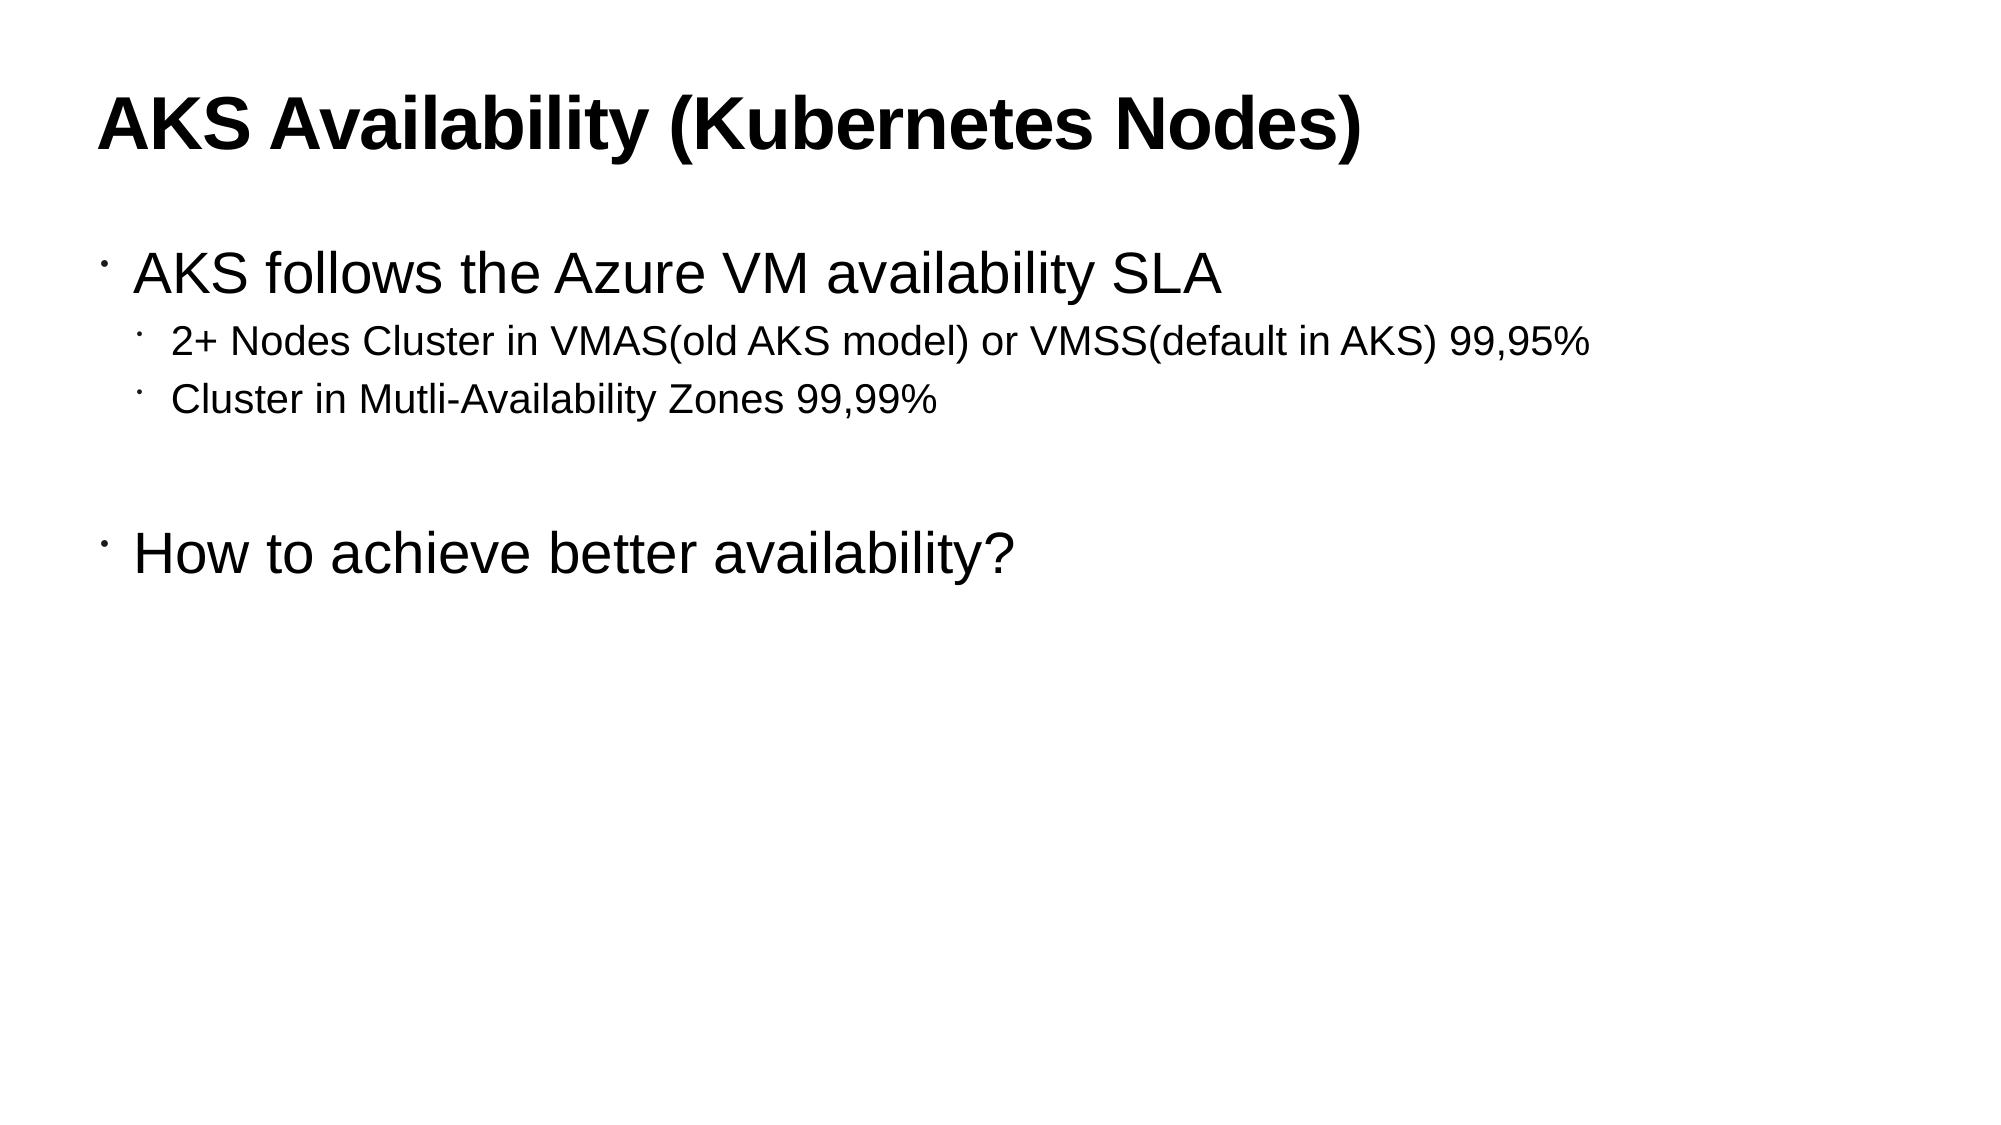

# AKS Availability (Kubernetes Nodes)
AKS follows the Azure VM availability SLA
2+ Nodes Cluster in VMAS(old AKS model) or VMSS(default in AKS) 99,95%
Cluster in Mutli-Availability Zones 99,99%

How to achieve better availability?